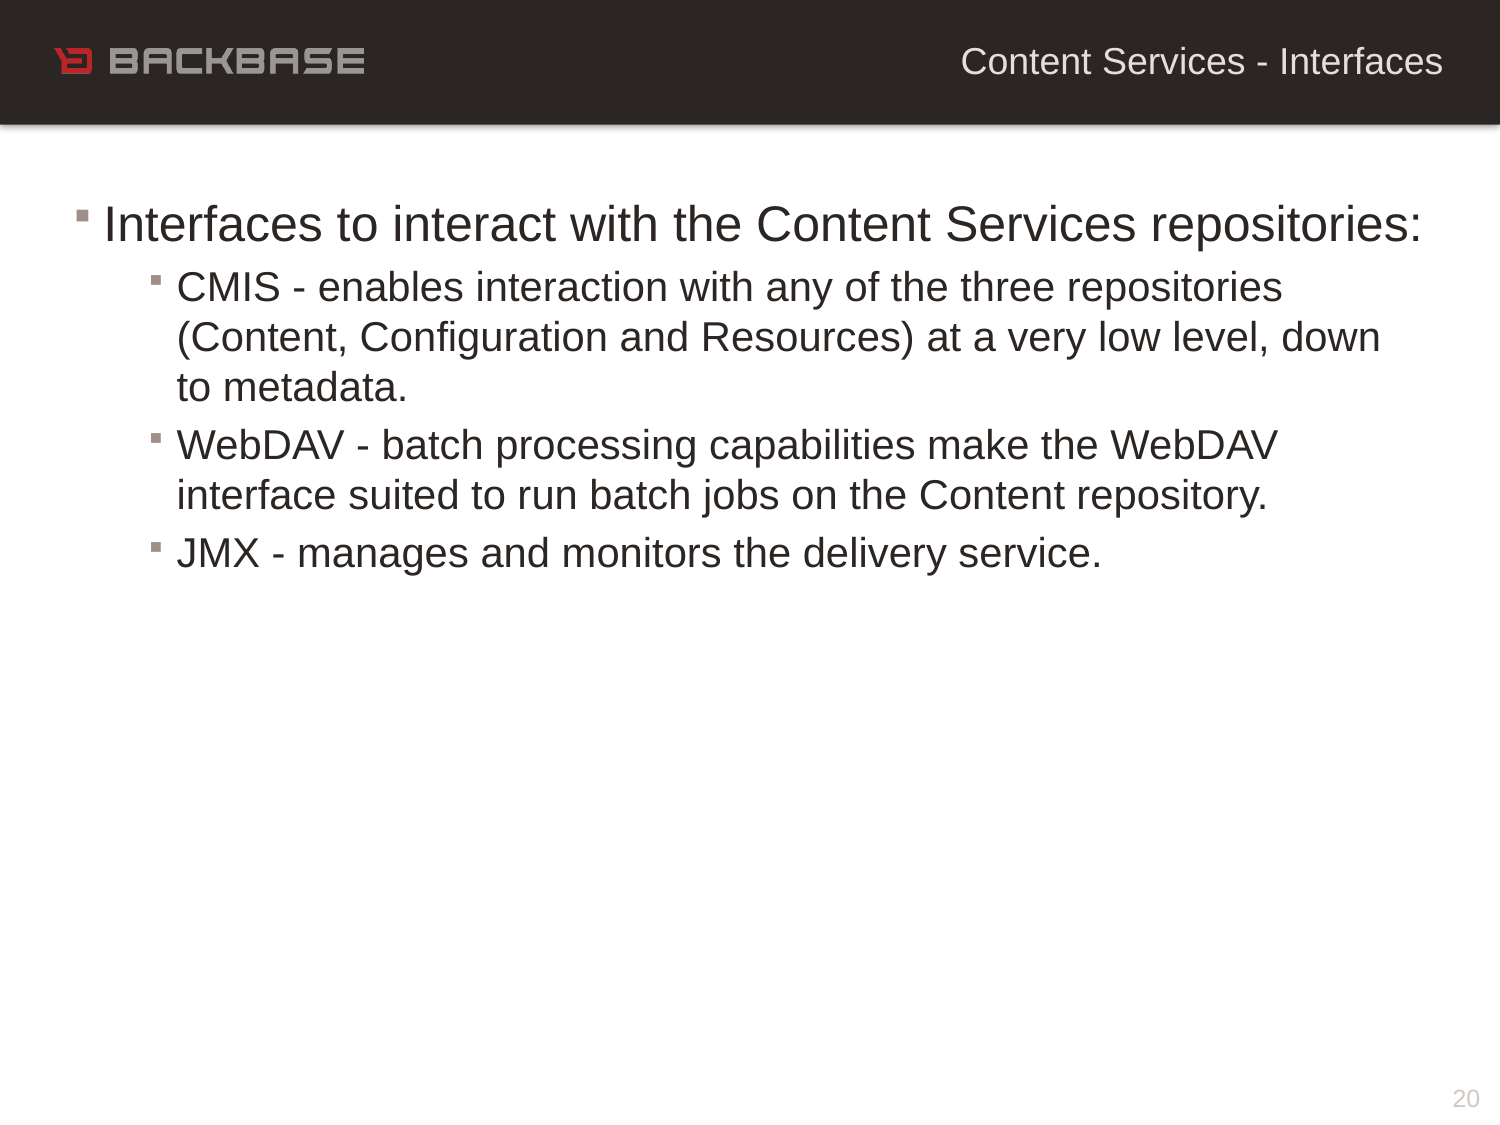

Content Services - Interfaces
Interfaces to interact with the Content Services repositories:
CMIS - enables interaction with any of the three repositories (Content, Configuration and Resources) at a very low level, down to metadata.
WebDAV - batch processing capabilities make the WebDAV interface suited to run batch jobs on the Content repository.
JMX - manages and monitors the delivery service.

20